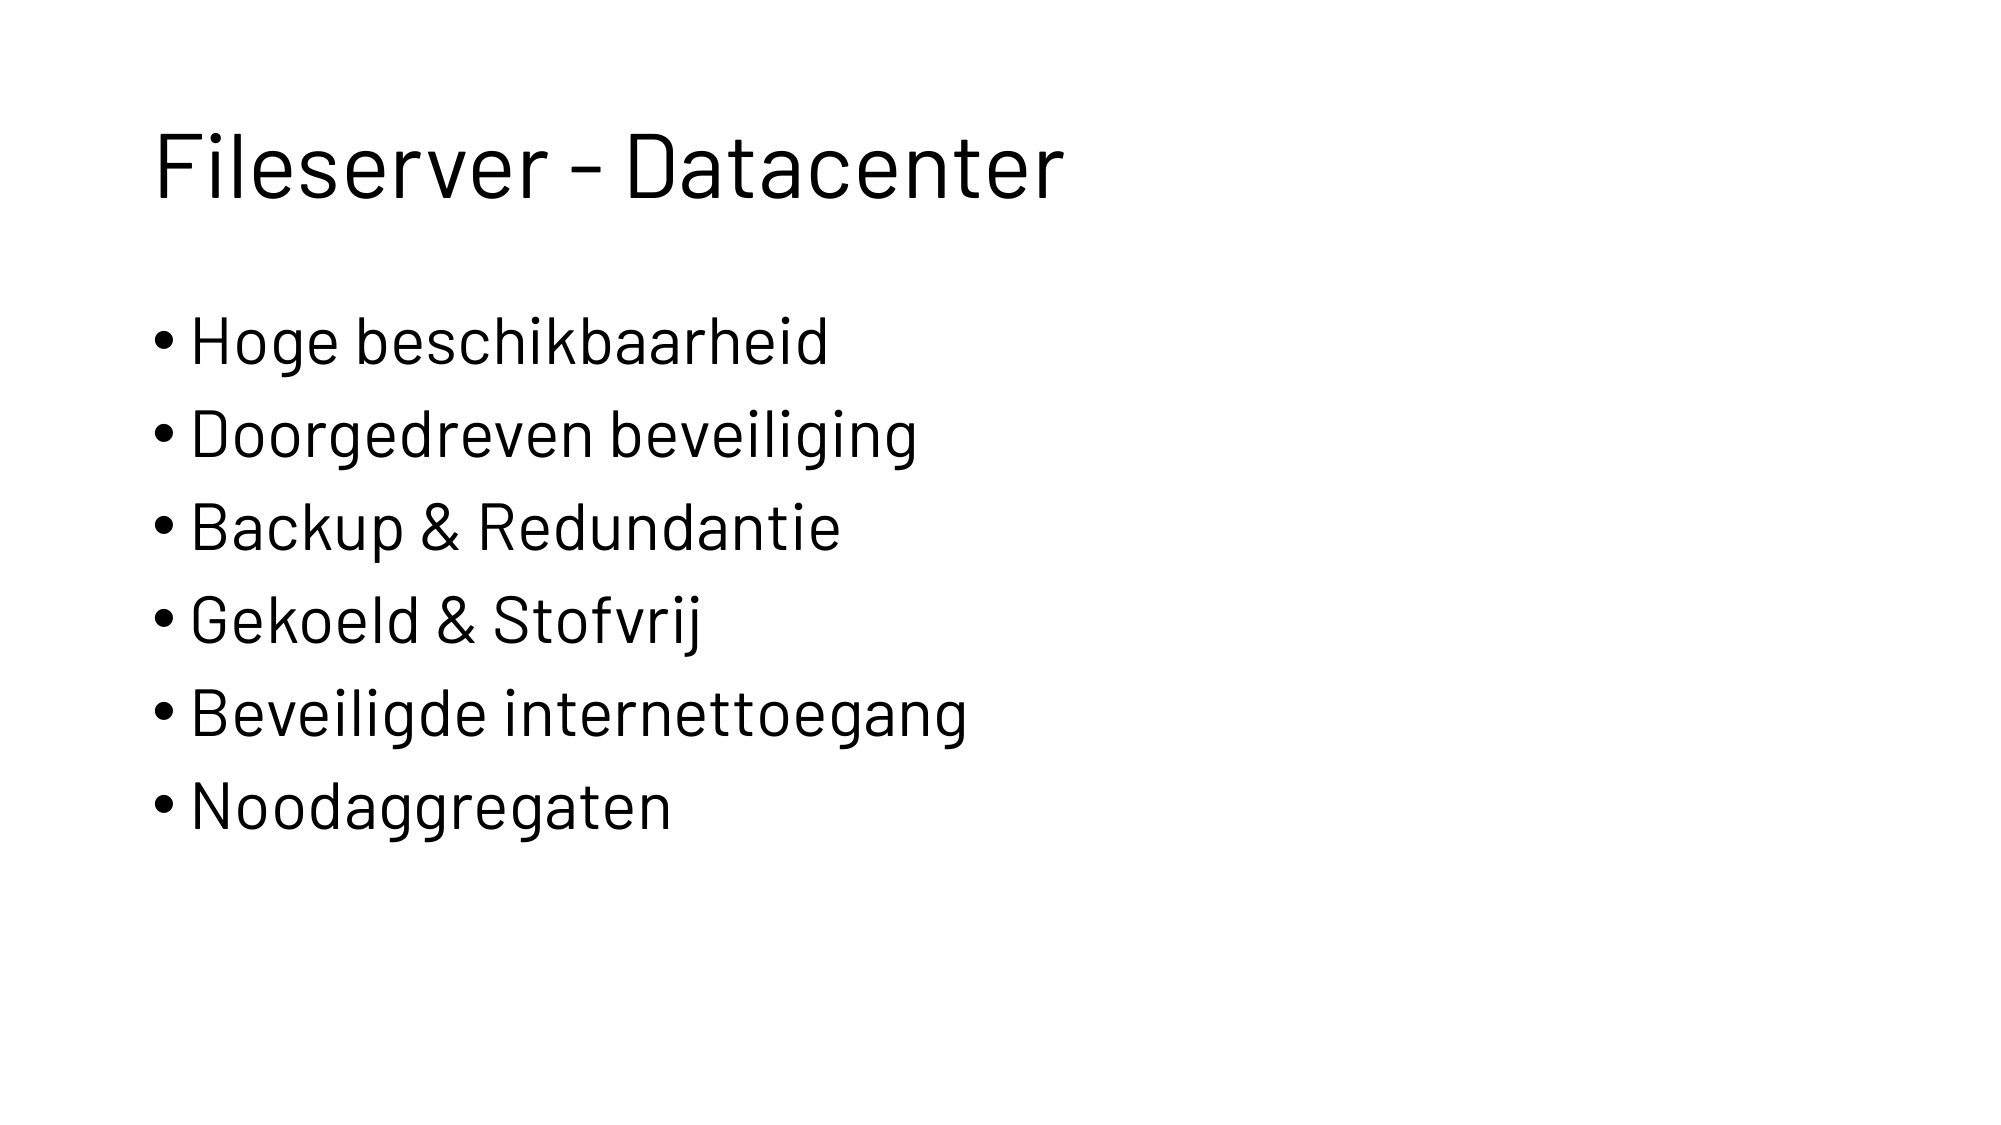

# Fileserver - Datacenter
Hoge beschikbaarheid
Doorgedreven beveiliging
Backup & Redundantie
Gekoeld & Stofvrij
Beveiligde internettoegang
Noodaggregaten